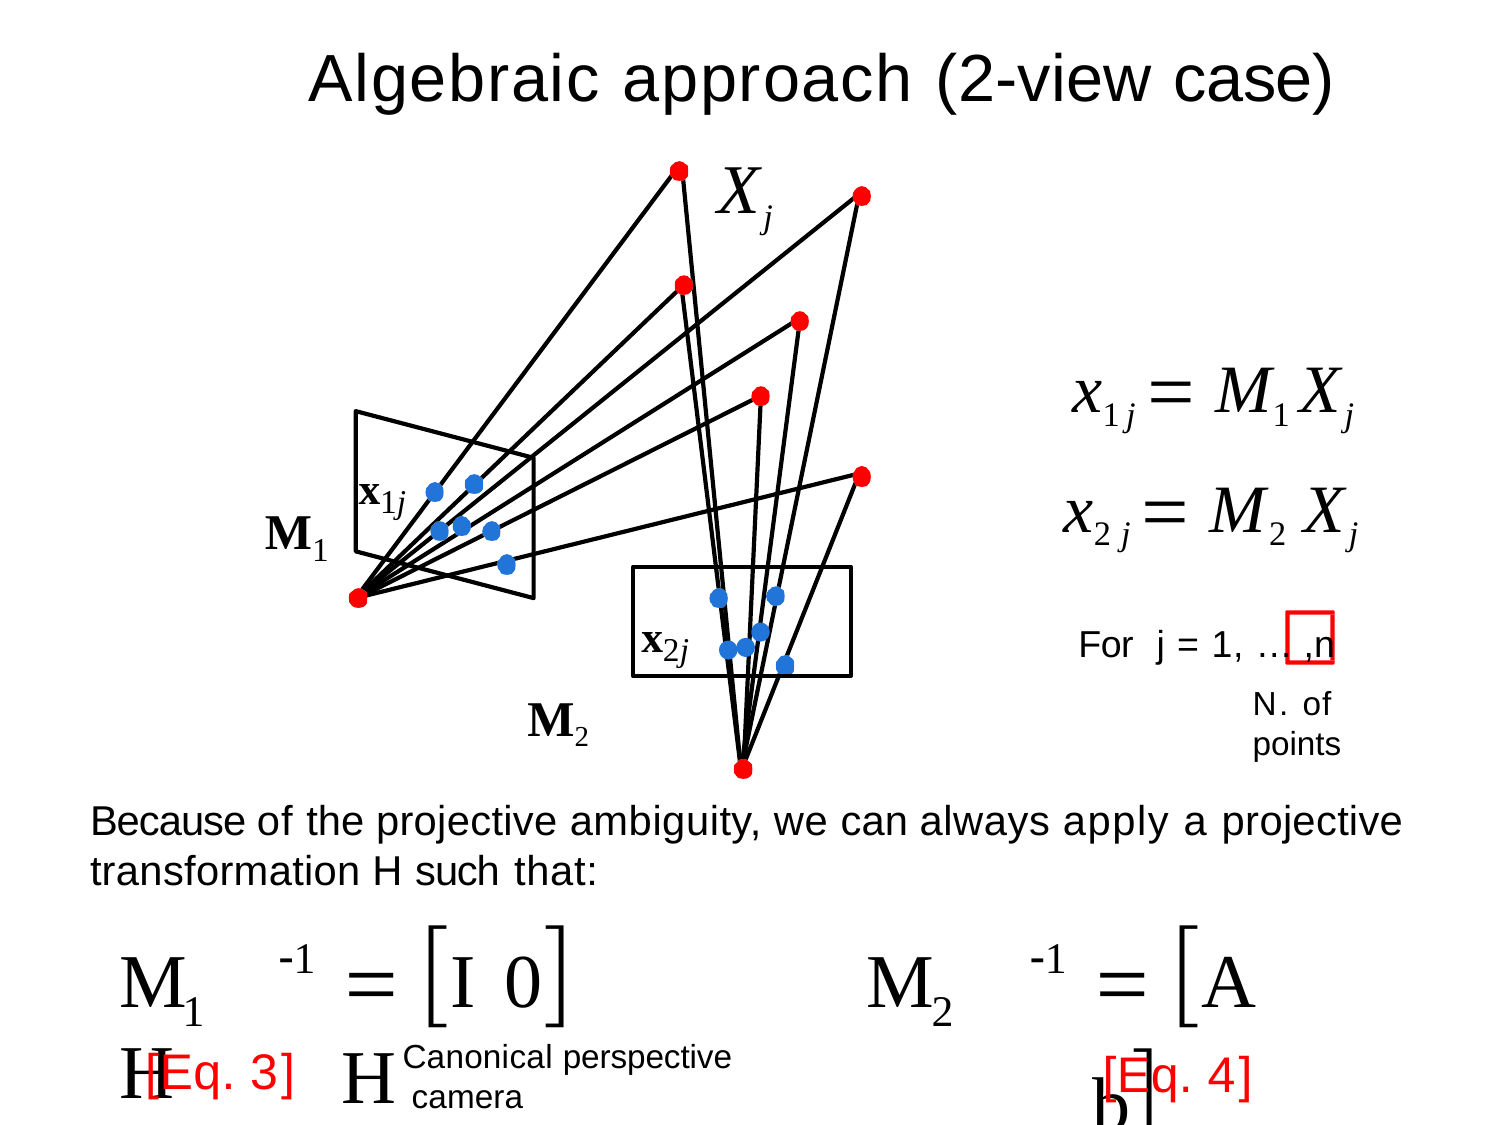

Algebraic approach (2-view case)
Xj

x1j

M

1

x2j

M2

x1 j = M1 Xj
x2 j = M2 Xj
For	j = 1, … ,n
N. of points

Because of the projective ambiguity, we can always apply a projective  transformation H such that:
= [I	0]	M	H
= [A	b]
−1
−1
M	H
1
[Eq. 3]
2
Canonical perspective  camera
[Eq. 4]